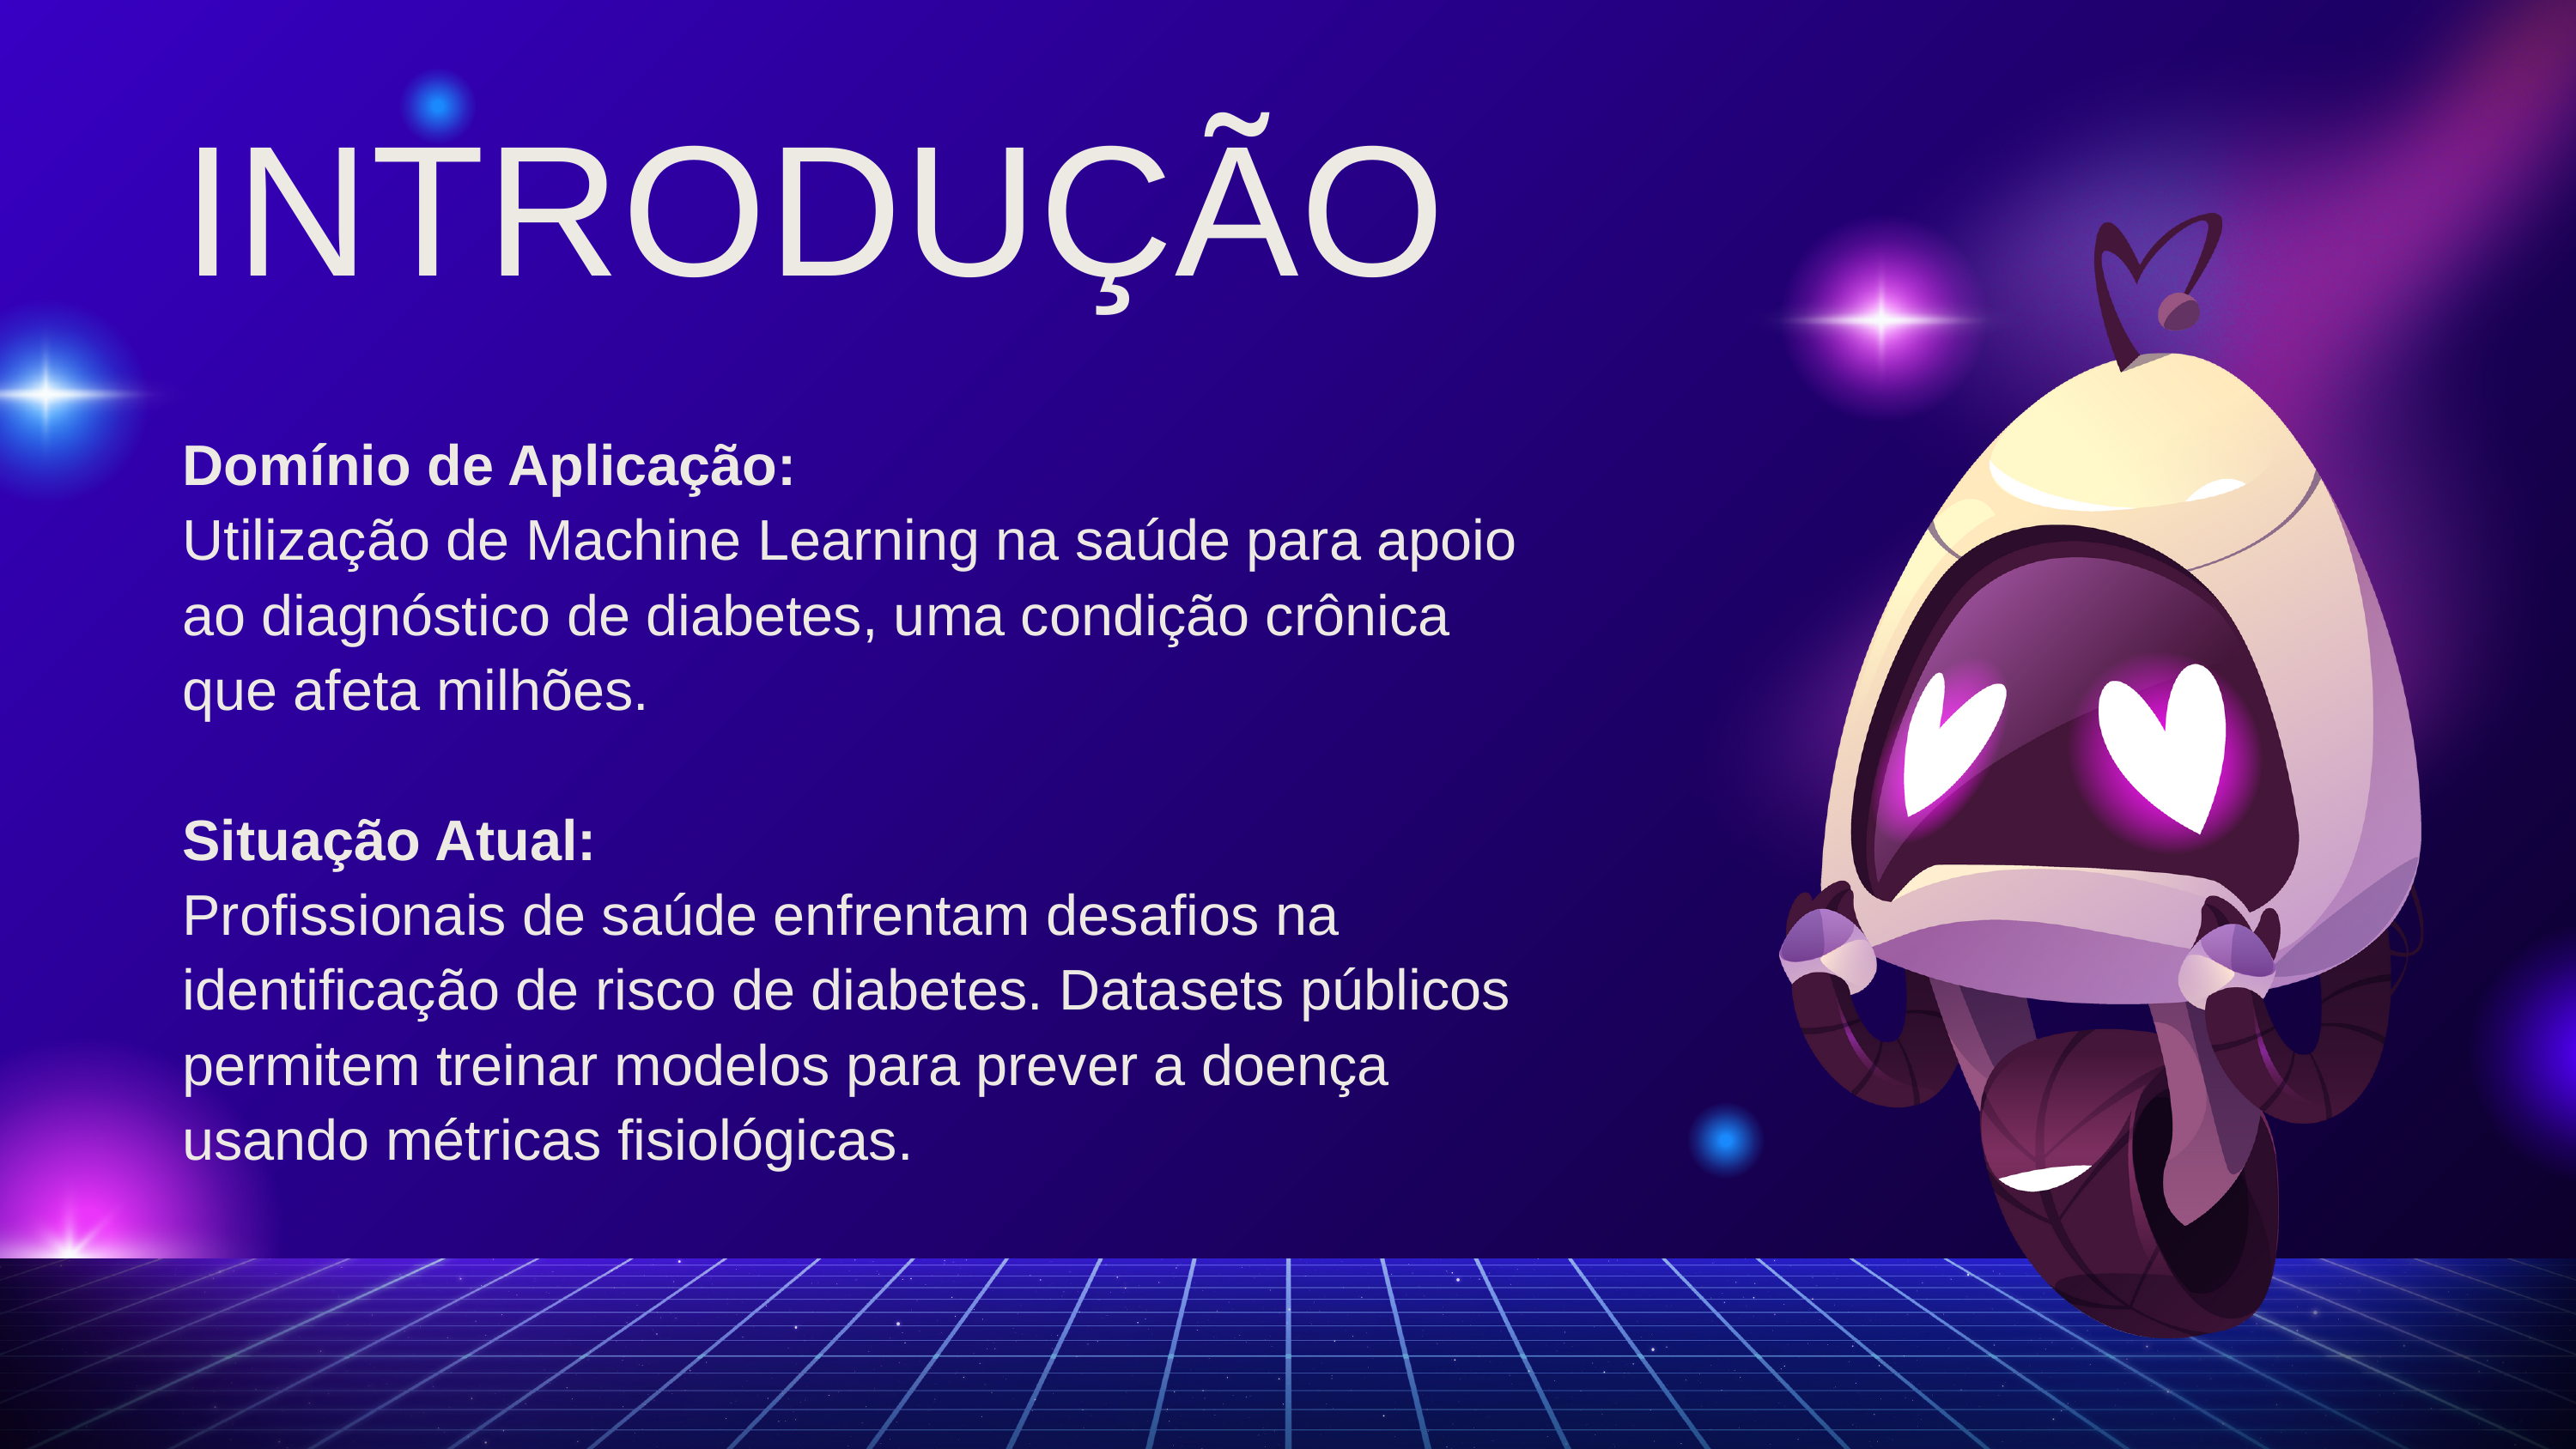

INTRODUÇÃO

Domínio de Aplicação:
Utilização de Machine Learning na saúde para apoio ao diagnóstico de diabetes, uma condição crônica que afeta milhões.

Situação Atual:
Profissionais de saúde enfrentam desafios na identificação de risco de diabetes. Datasets públicos permitem treinar modelos para prever a doença usando métricas fisiológicas.